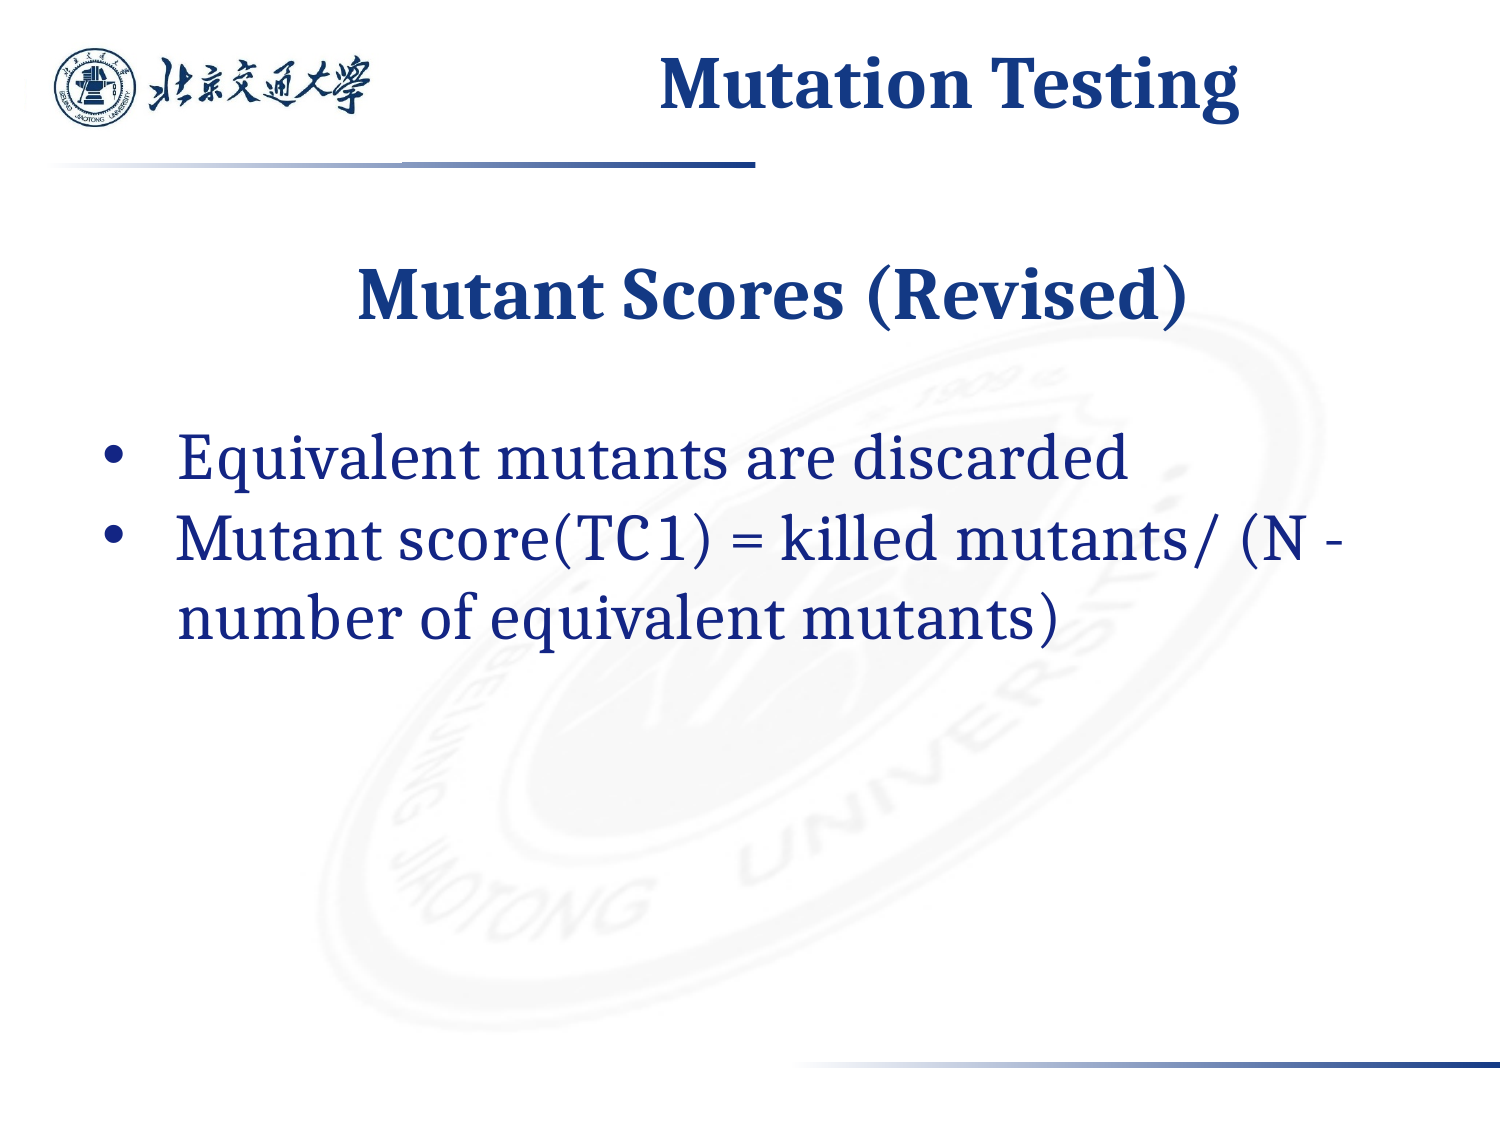

# Mutation Testing
Mutant Scores (Revised)
Equivalent mutants are discarded
Mutant score(TC1) = killed mutants/ (N -number of equivalent mutants)